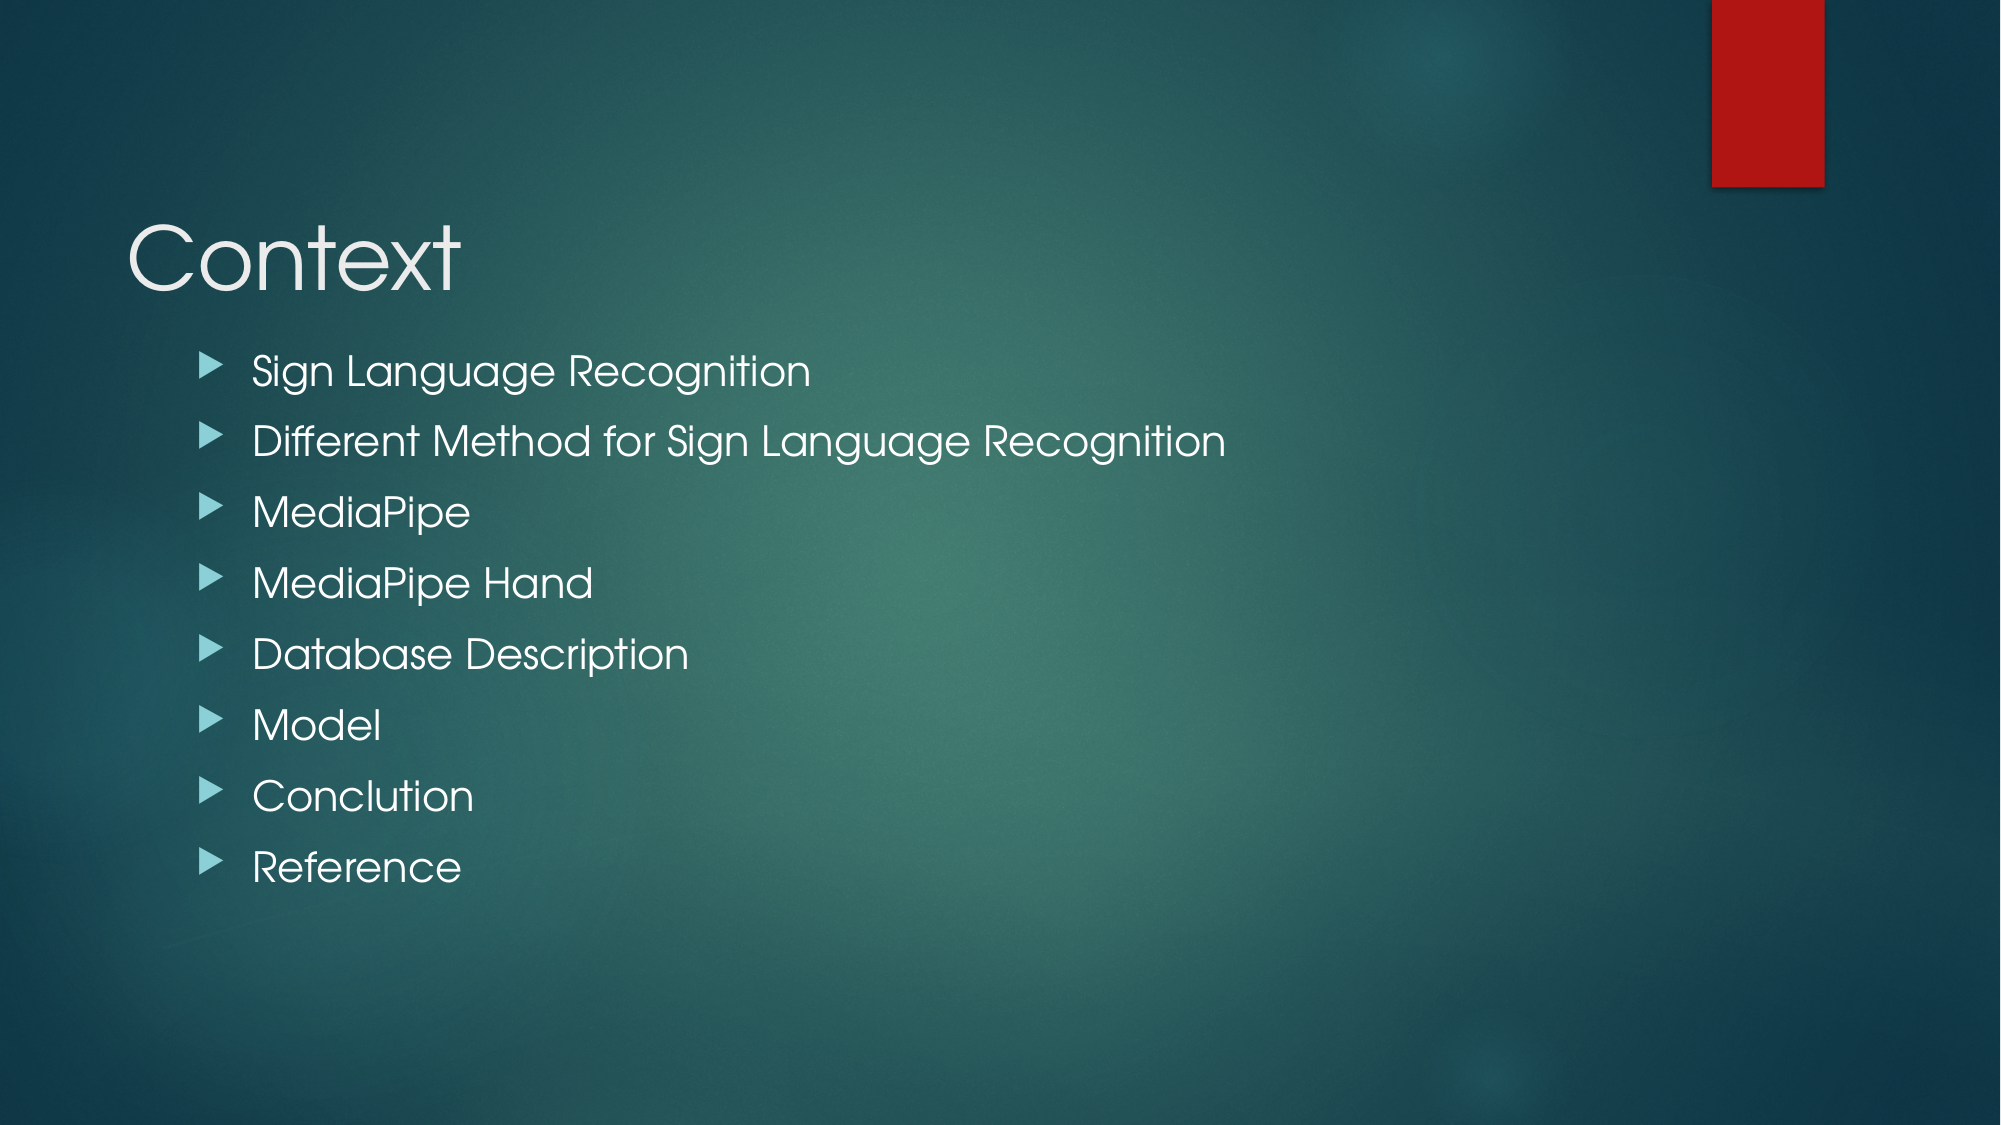

# Context
Sign Language Recognition
Different Method for Sign Language Recognition
MediaPipe
MediaPipe Hand
Database Description
Model
Conclution
Reference